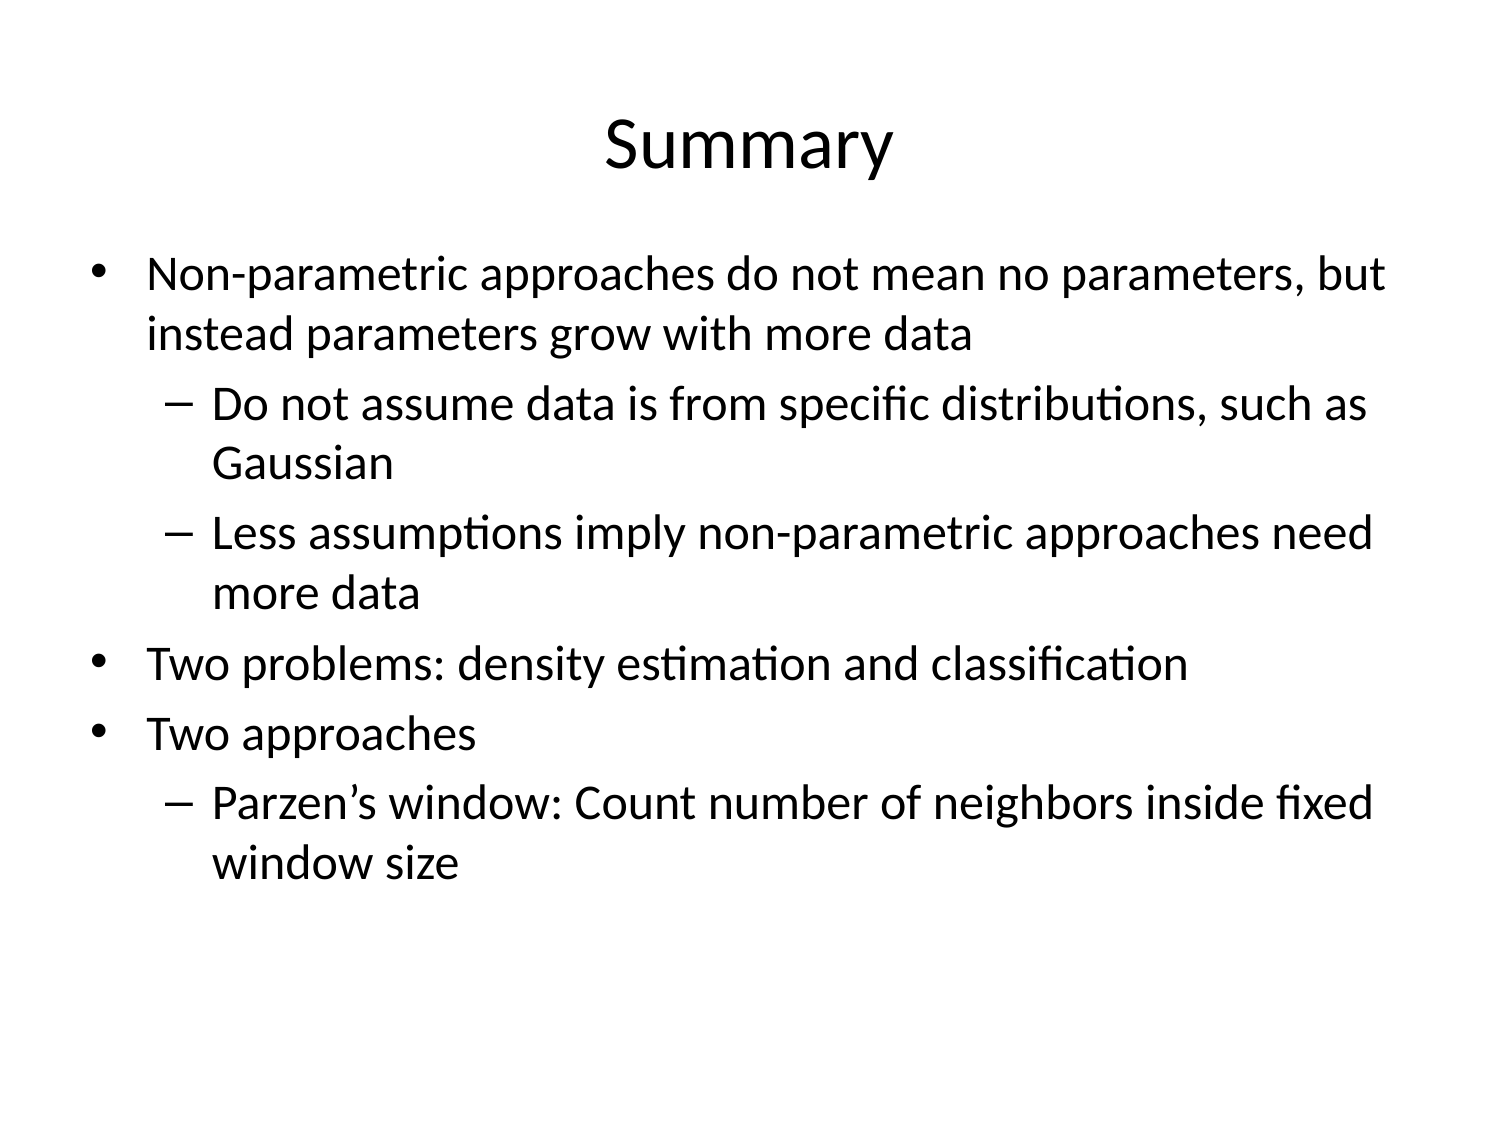

# Summary
Non-parametric approaches do not mean no parameters, but instead parameters grow with more data
Do not assume data is from specific distributions, such as Gaussian
Less assumptions imply non-parametric approaches need more data
Two problems: density estimation and classification
Two approaches
Parzen’s window: Count number of neighbors inside fixed window size